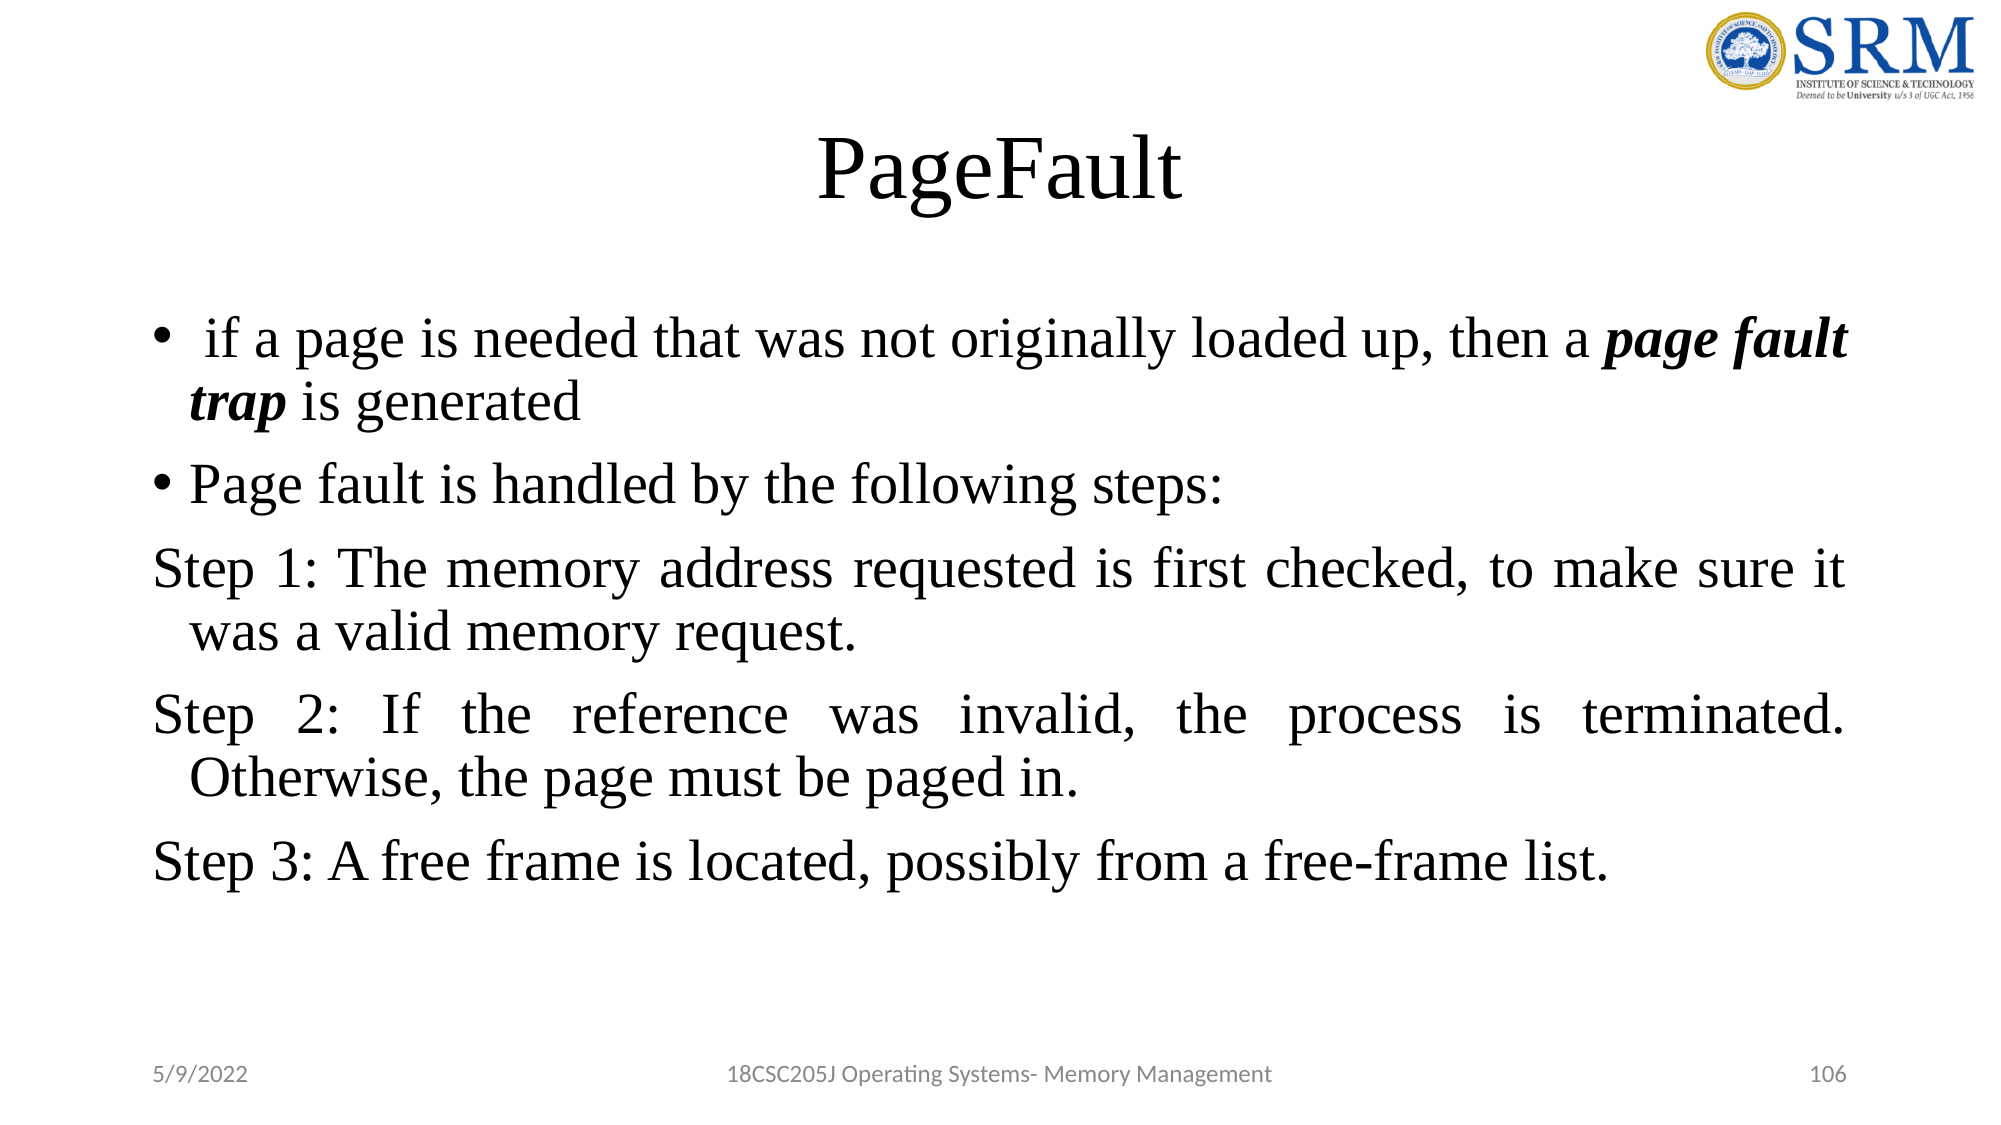

# PageFault
 if a page is needed that was not originally loaded up, then a page fault trap is generated
Page fault is handled by the following steps:
Step 1: The memory address requested is first checked, to make sure it was a valid memory request.
Step 2: If the reference was invalid, the process is terminated. Otherwise, the page must be paged in.
Step 3: A free frame is located, possibly from a free-frame list.

5/9/2022
18CSC205J Operating Systems- Memory Management
106